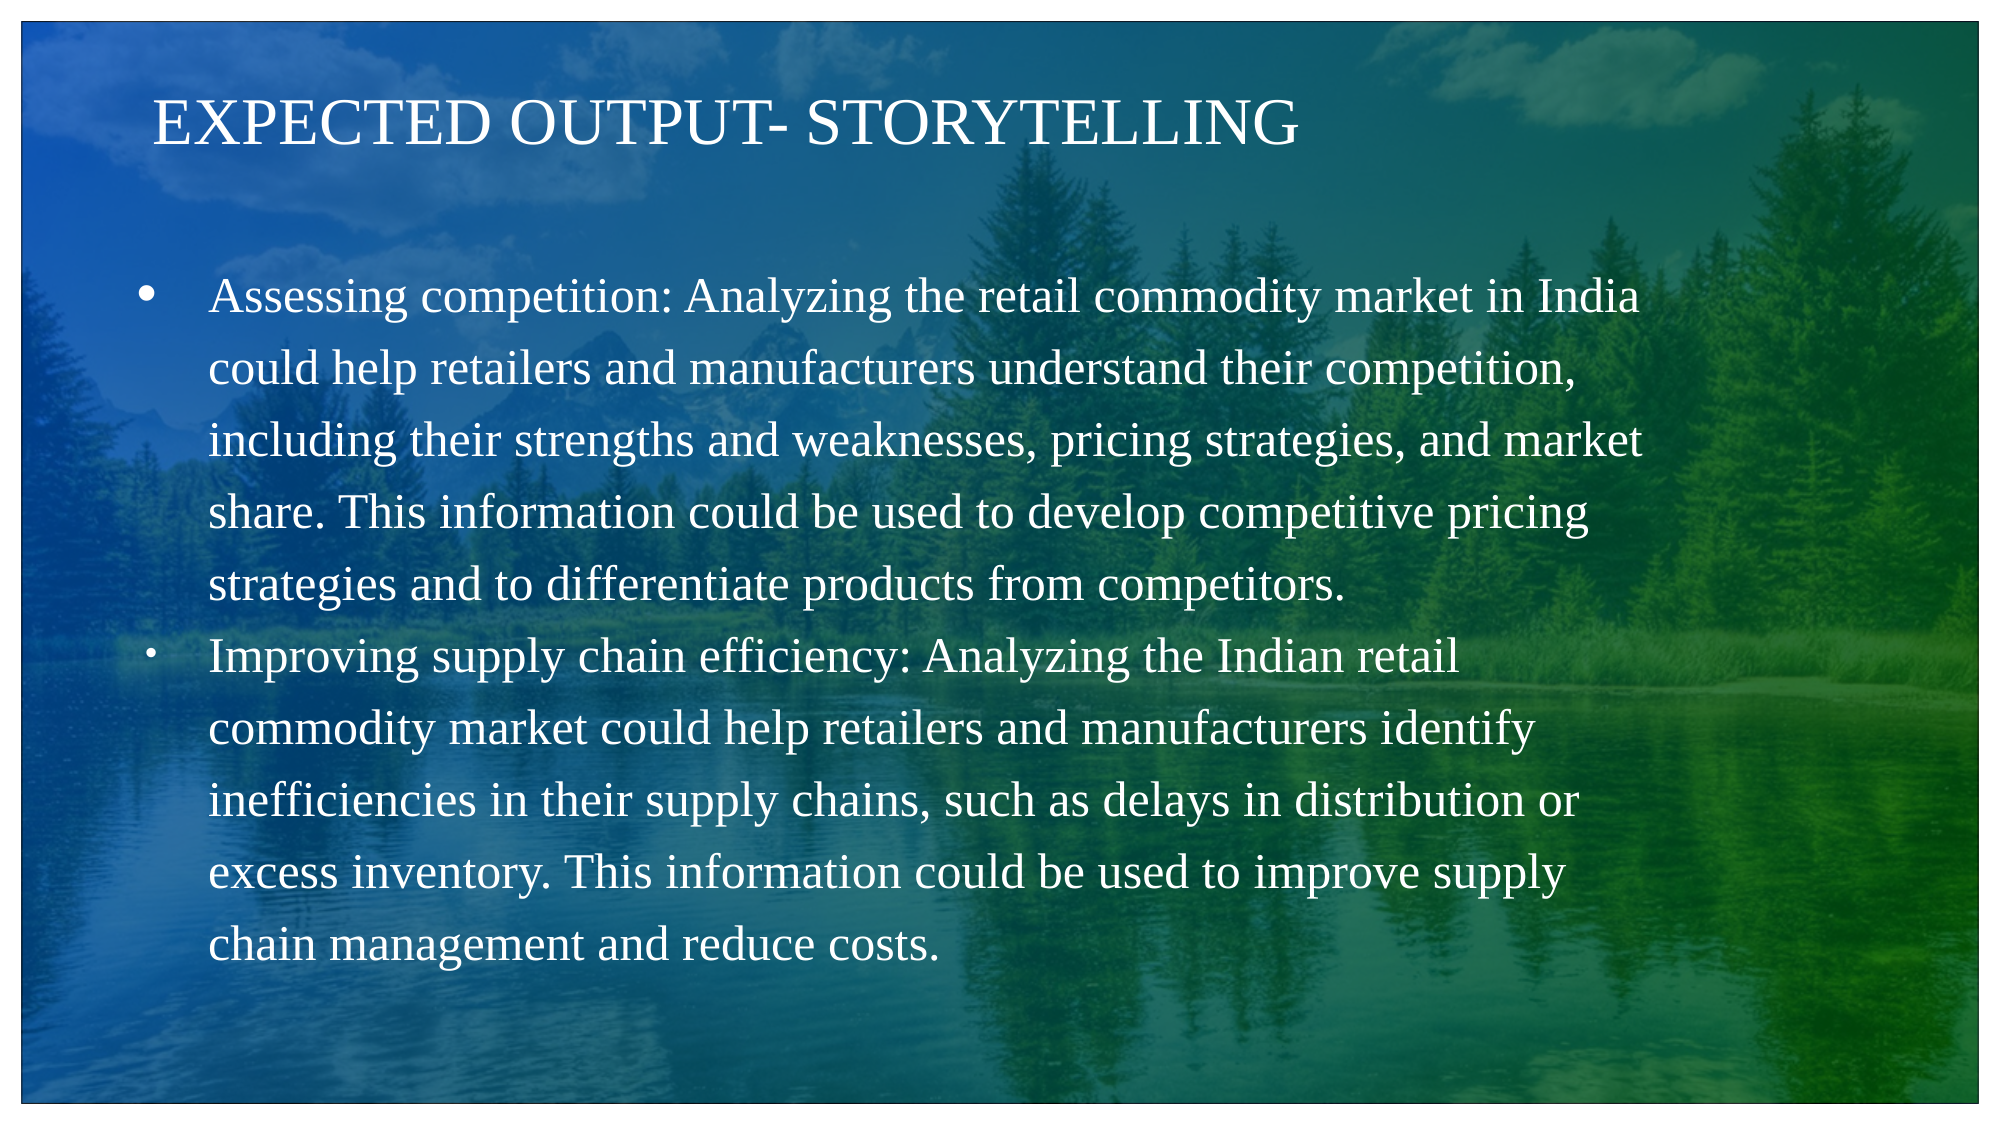

# EXPECTED OUTPUT- STORYTELLING
Assessing competition: Analyzing the retail commodity market in India could help retailers and manufacturers understand their competition, including their strengths and weaknesses, pricing strategies, and market share. This information could be used to develop competitive pricing strategies and to differentiate products from competitors.
Improving supply chain efficiency: Analyzing the Indian retail commodity market could help retailers and manufacturers identify inefficiencies in their supply chains, such as delays in distribution or excess inventory. This information could be used to improve supply chain management and reduce costs.